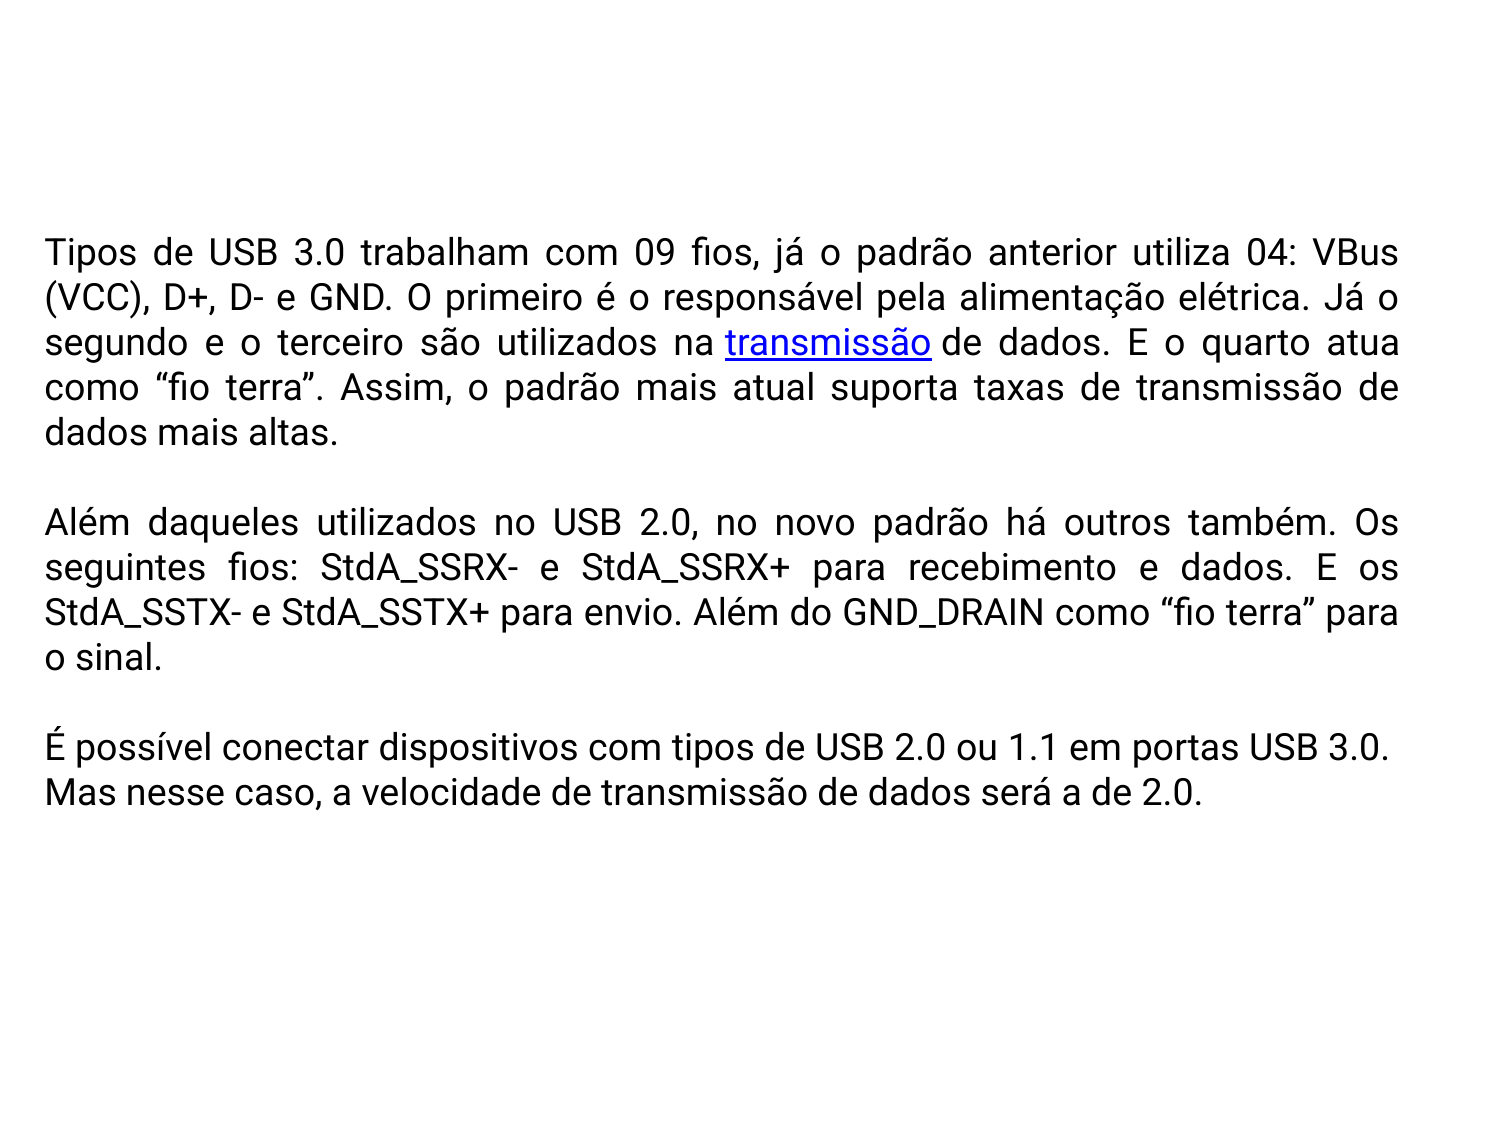

Tipos de USB 3.0 trabalham com 09 fios, já o padrão anterior utiliza 04: VBus (VCC), D+, D- e GND. O primeiro é o responsável pela alimentação elétrica. Já o segundo e o terceiro são utilizados na transmissão de dados. E o quarto atua como “fio terra”. Assim, o padrão mais atual suporta taxas de transmissão de dados mais altas.

Além daqueles utilizados no USB 2.0, no novo padrão há outros também. Os seguintes fios: StdA_SSRX- e StdA_SSRX+ para recebimento e dados. E os StdA_SSTX- e StdA_SSTX+ para envio. Além do GND_DRAIN como “fio terra” para o sinal.

É possível conectar dispositivos com tipos de USB 2.0 ou 1.1 em portas USB 3.0.  Mas nesse caso, a velocidade de transmissão de dados será a de 2.0.